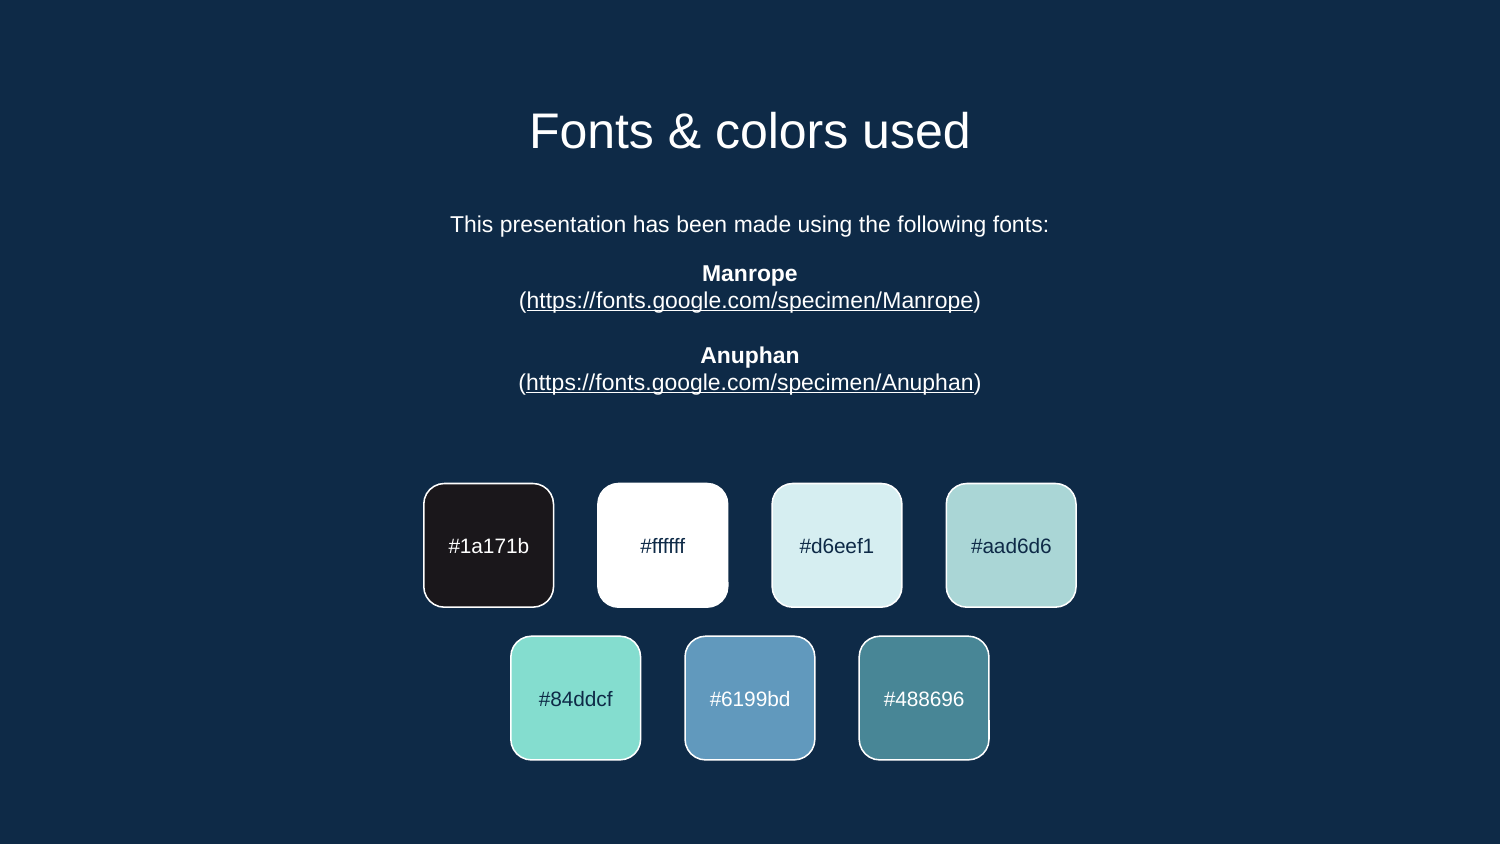

# Fonts & colors used
This presentation has been made using the following fonts:
Manrope
(https://fonts.google.com/specimen/Manrope)

Anuphan
(https://fonts.google.com/specimen/Anuphan)

#1a171b
#ffffff
#d6eef1
#aad6d6

#84ddcf
#6199bd
#488696